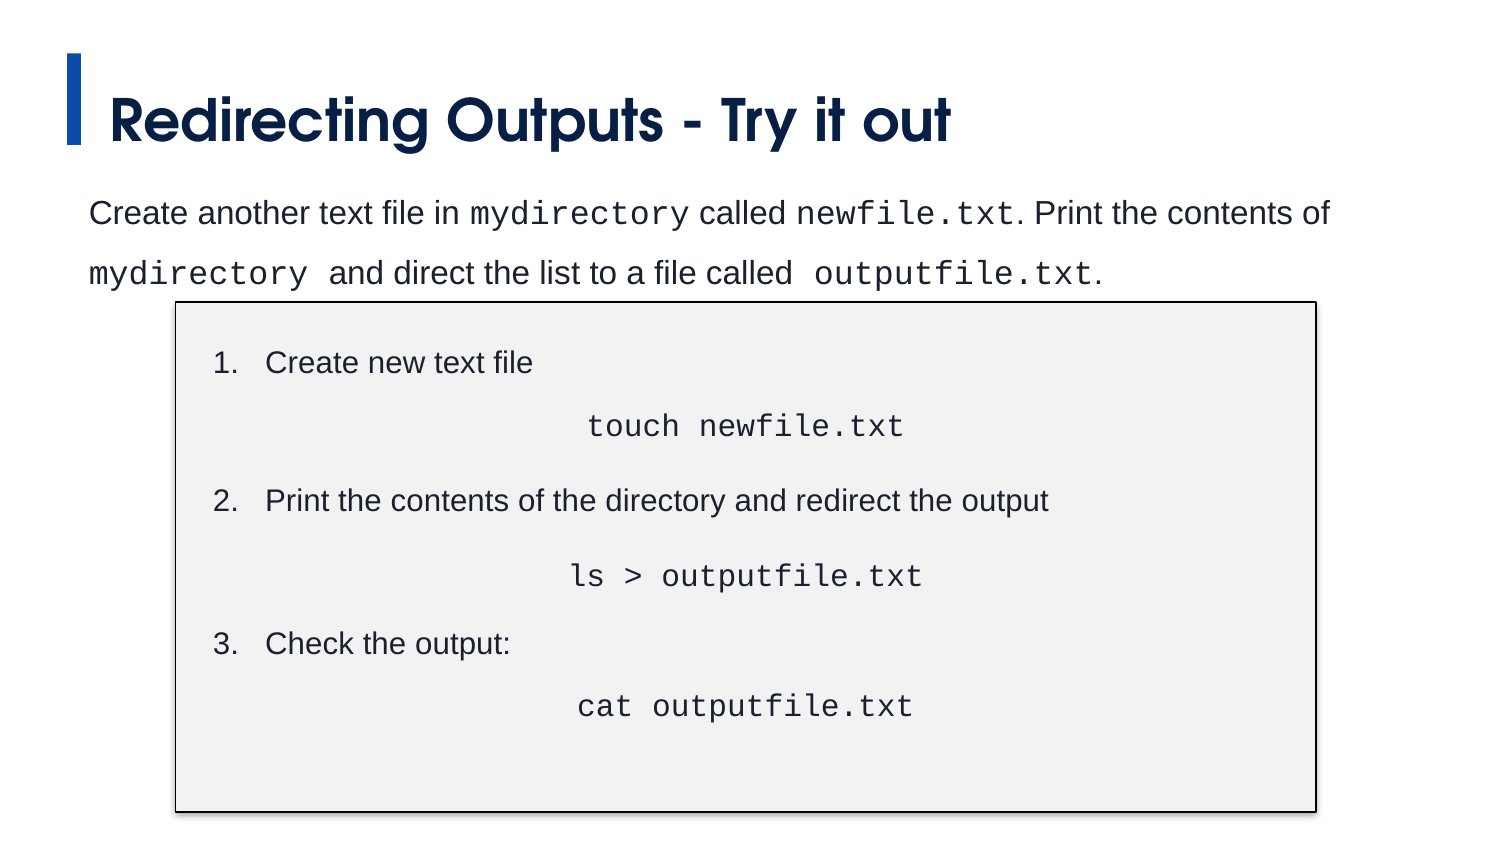

Redirecting Outputs - Try it out

Create another text file in mydirectory called newfile.txt. Print the contents of mydirectory and direct the list to a file called outputfile.txt.

1.   Create new text file
touch newfile.txt
2.   Print the contents of the directory and redirect the output
ls > outputfile.txt
3.   Check the output:
cat outputfile.txt